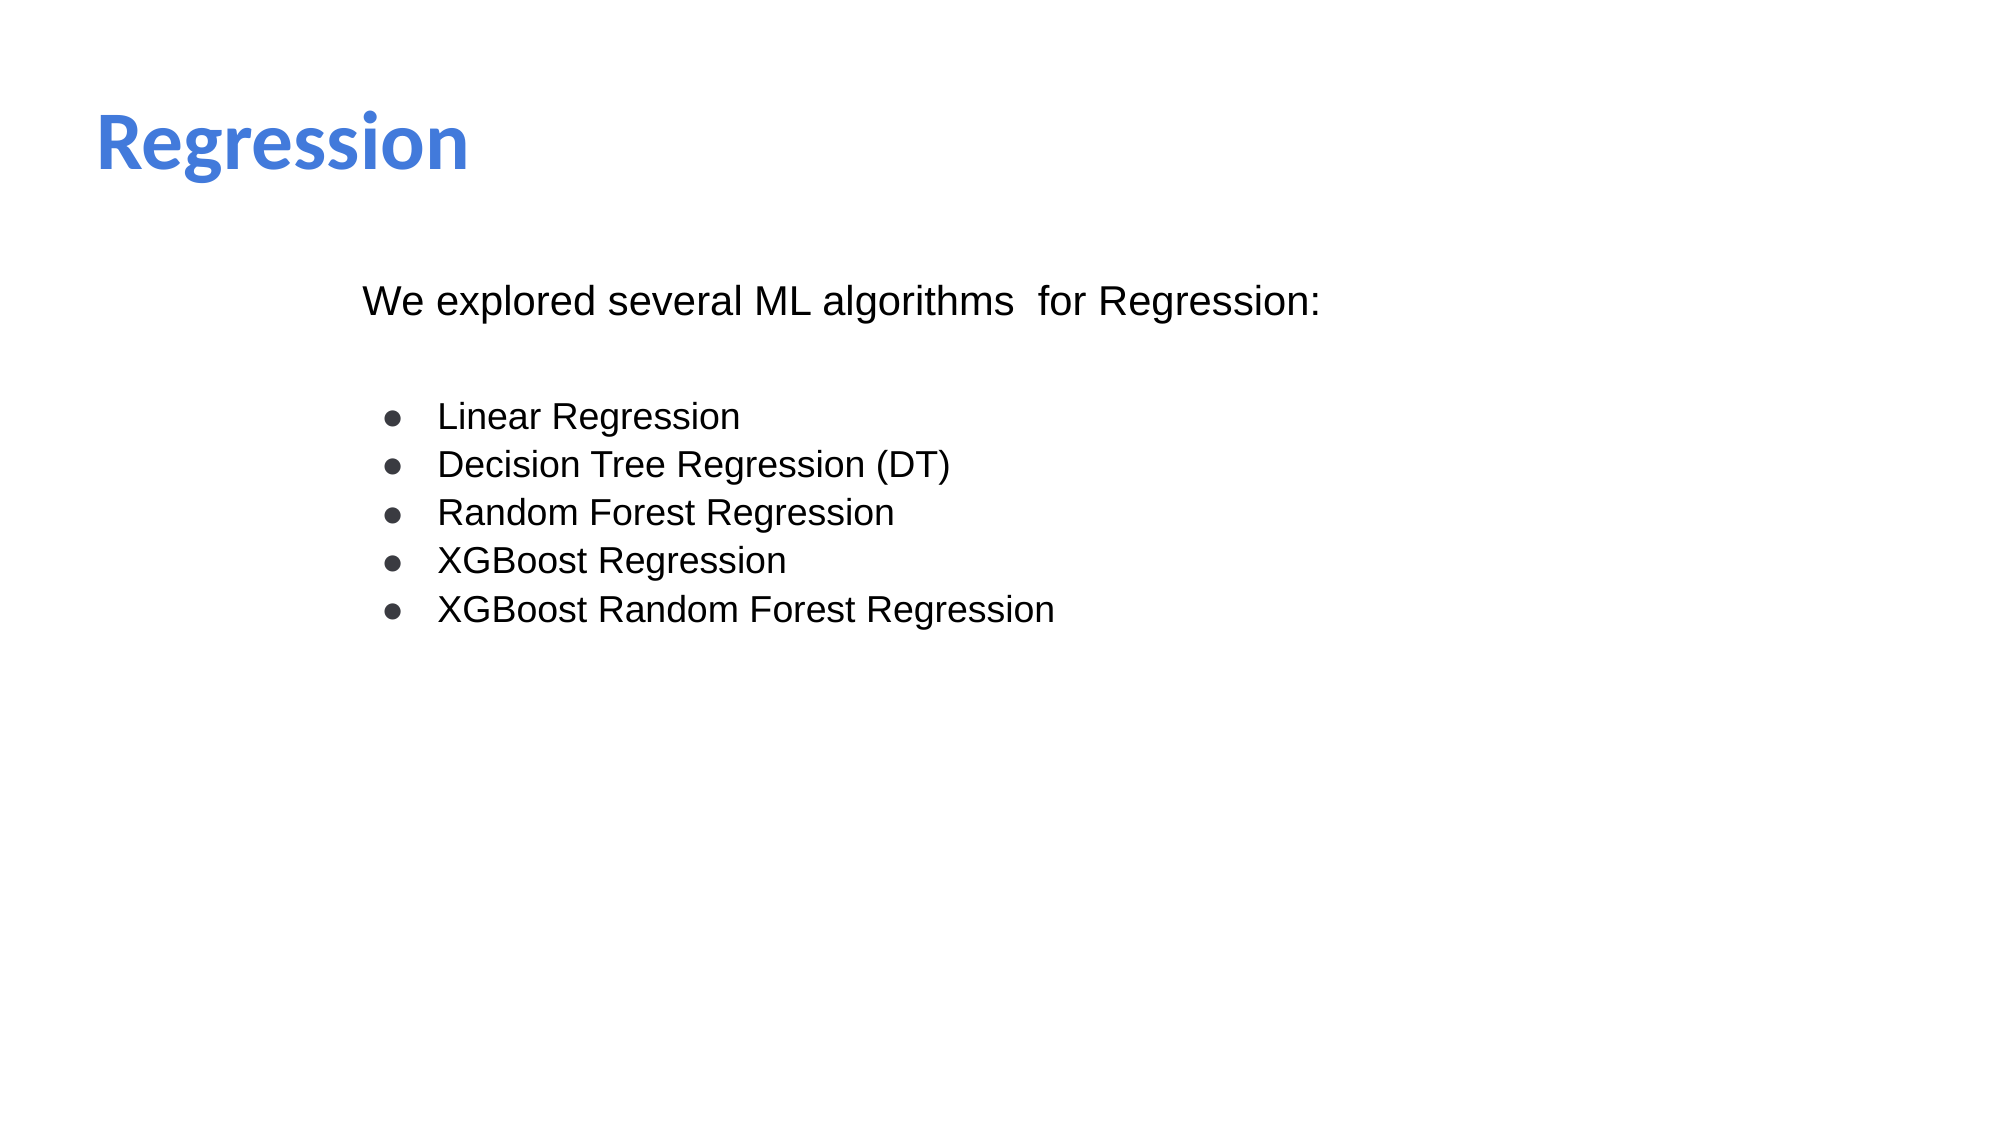

Regression

| We explored several ML algorithms for Regression: Linear Regression Decision Tree Regression (DT) Random Forest Regression XGBoost Regression XGBoost Random Forest Regression |
| --- |